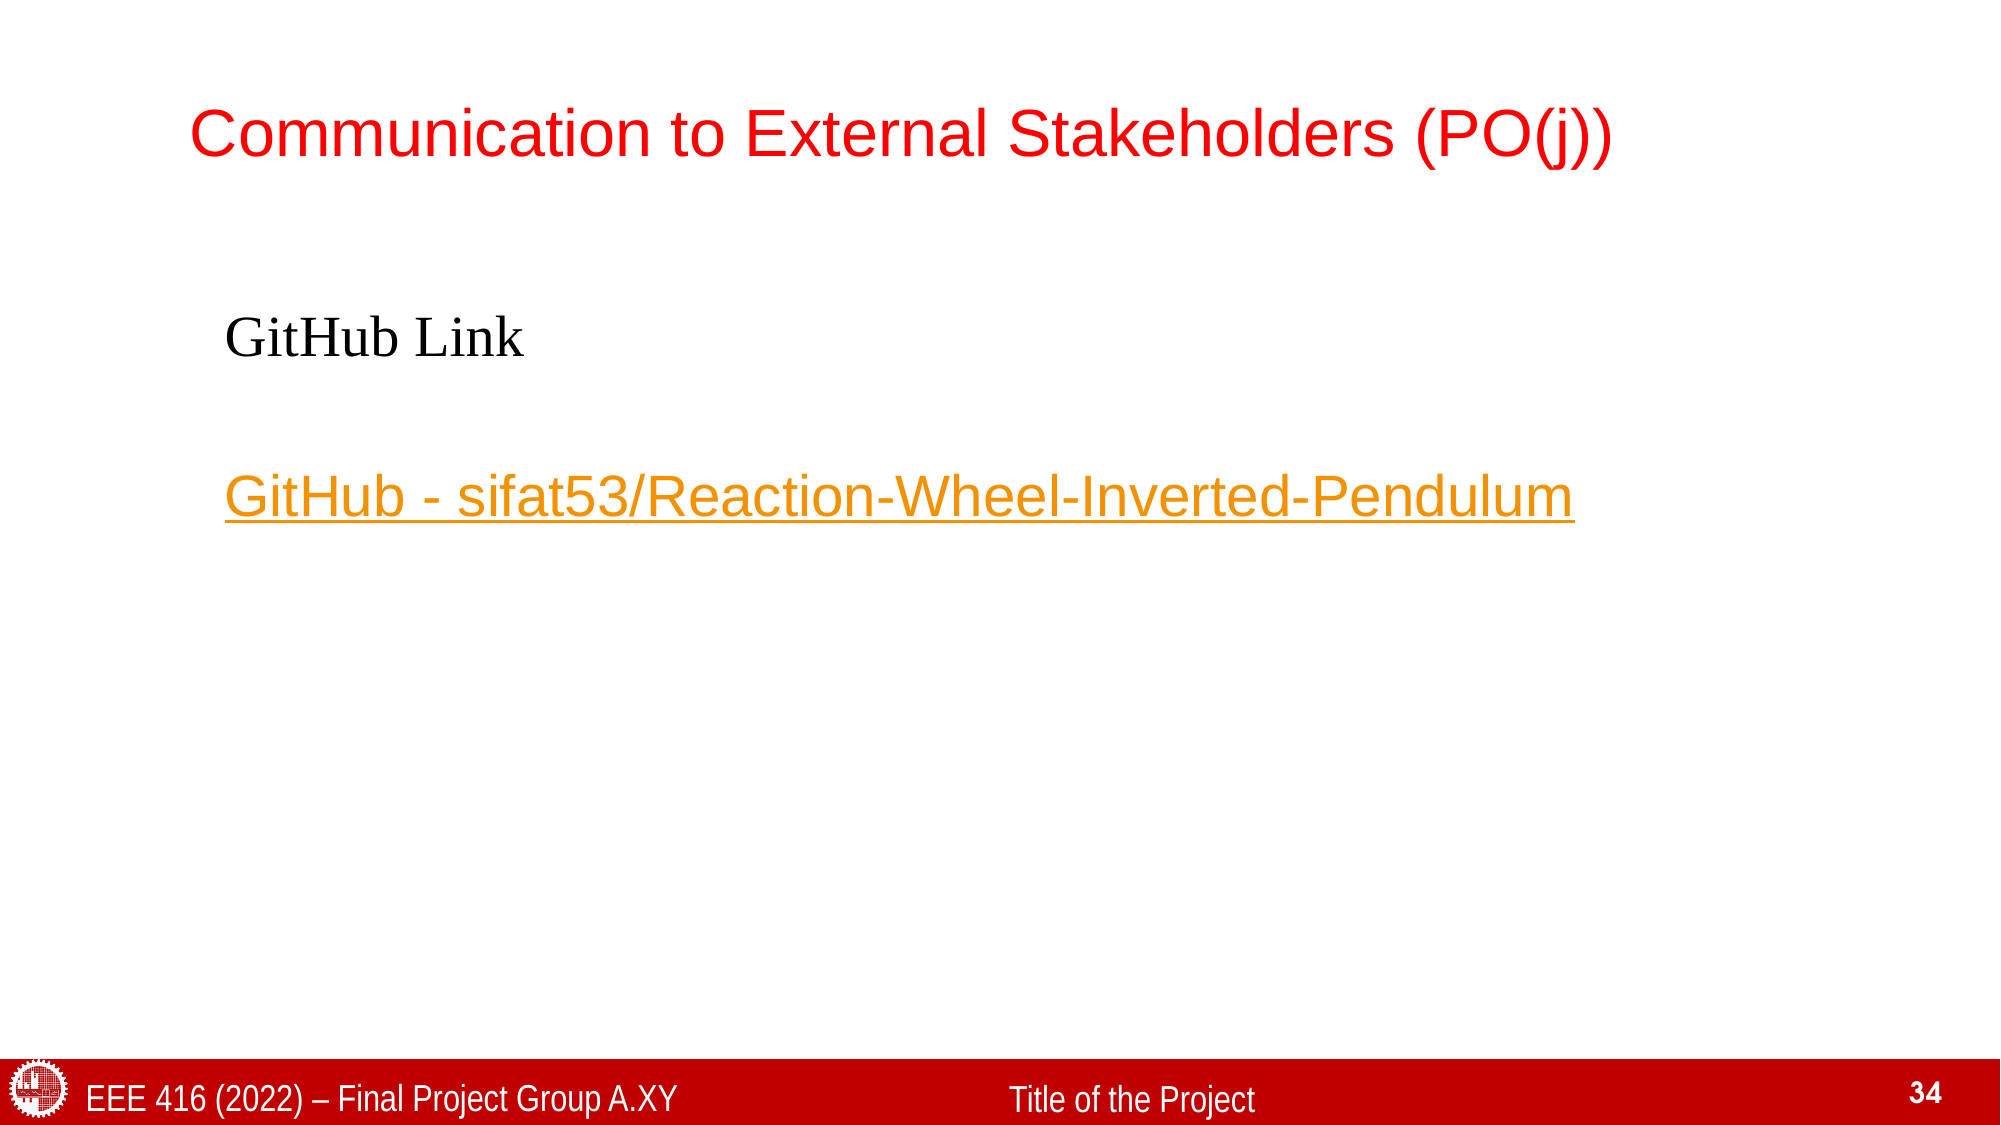

# Communication to External Stakeholders (PO(j))

GitHub Link

GitHub - sifat53/Reaction-Wheel-Inverted-Pendulum

EEE 416 (2022) – Final Project Group A.XY
34
Title of the Project